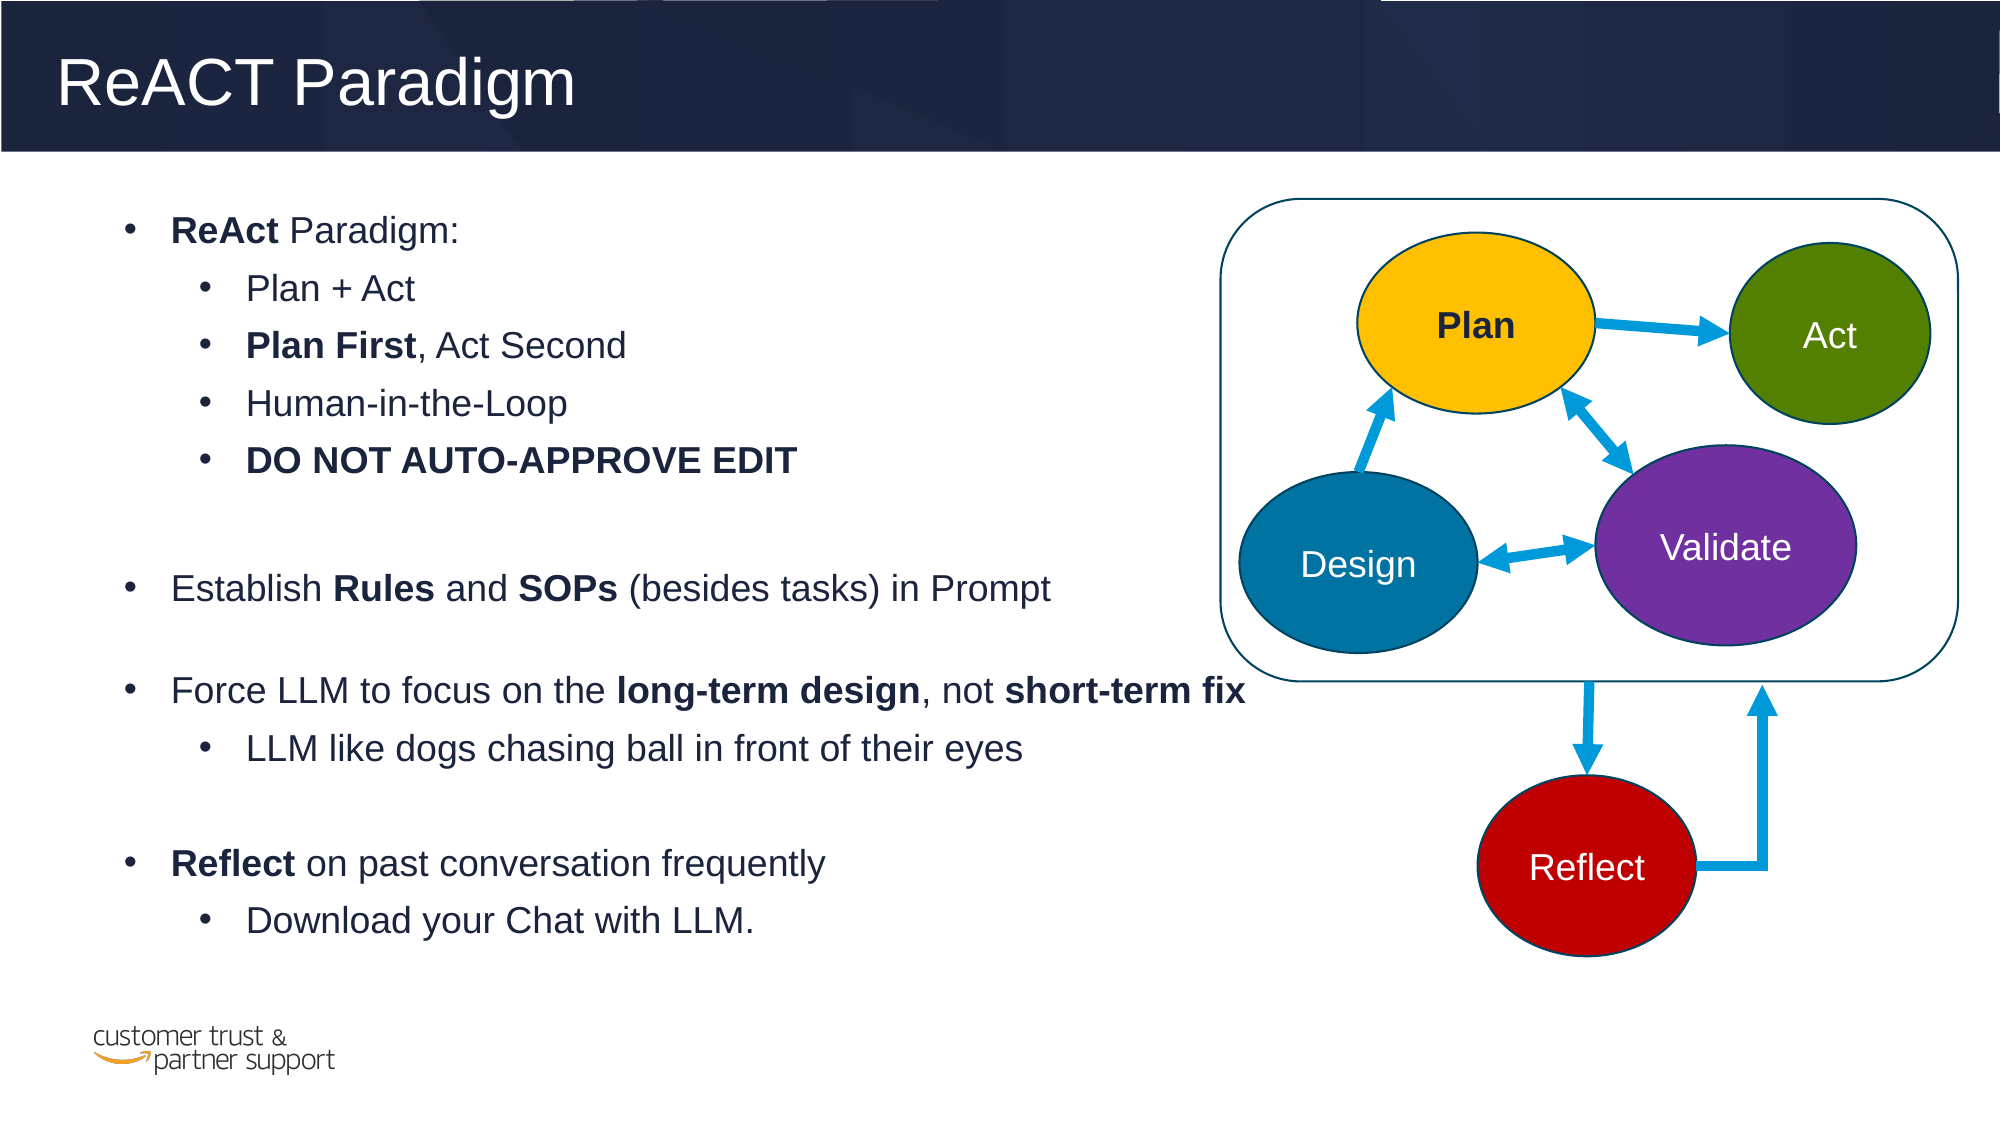

ReACT Paradigm
ReAct Paradigm:
Plan + Act
Plan First, Act Second
Human-in-the-Loop
DO NOT AUTO-APPROVE EDIT

Establish Rules and SOPs (besides tasks) in Prompt
Force LLM to focus on the long-term design, not short-term fix
LLM like dogs chasing ball in front of their eyes

Reflect on past conversation frequently
Download your Chat with LLM.

Plan
Act
Validate
Design
Reflect